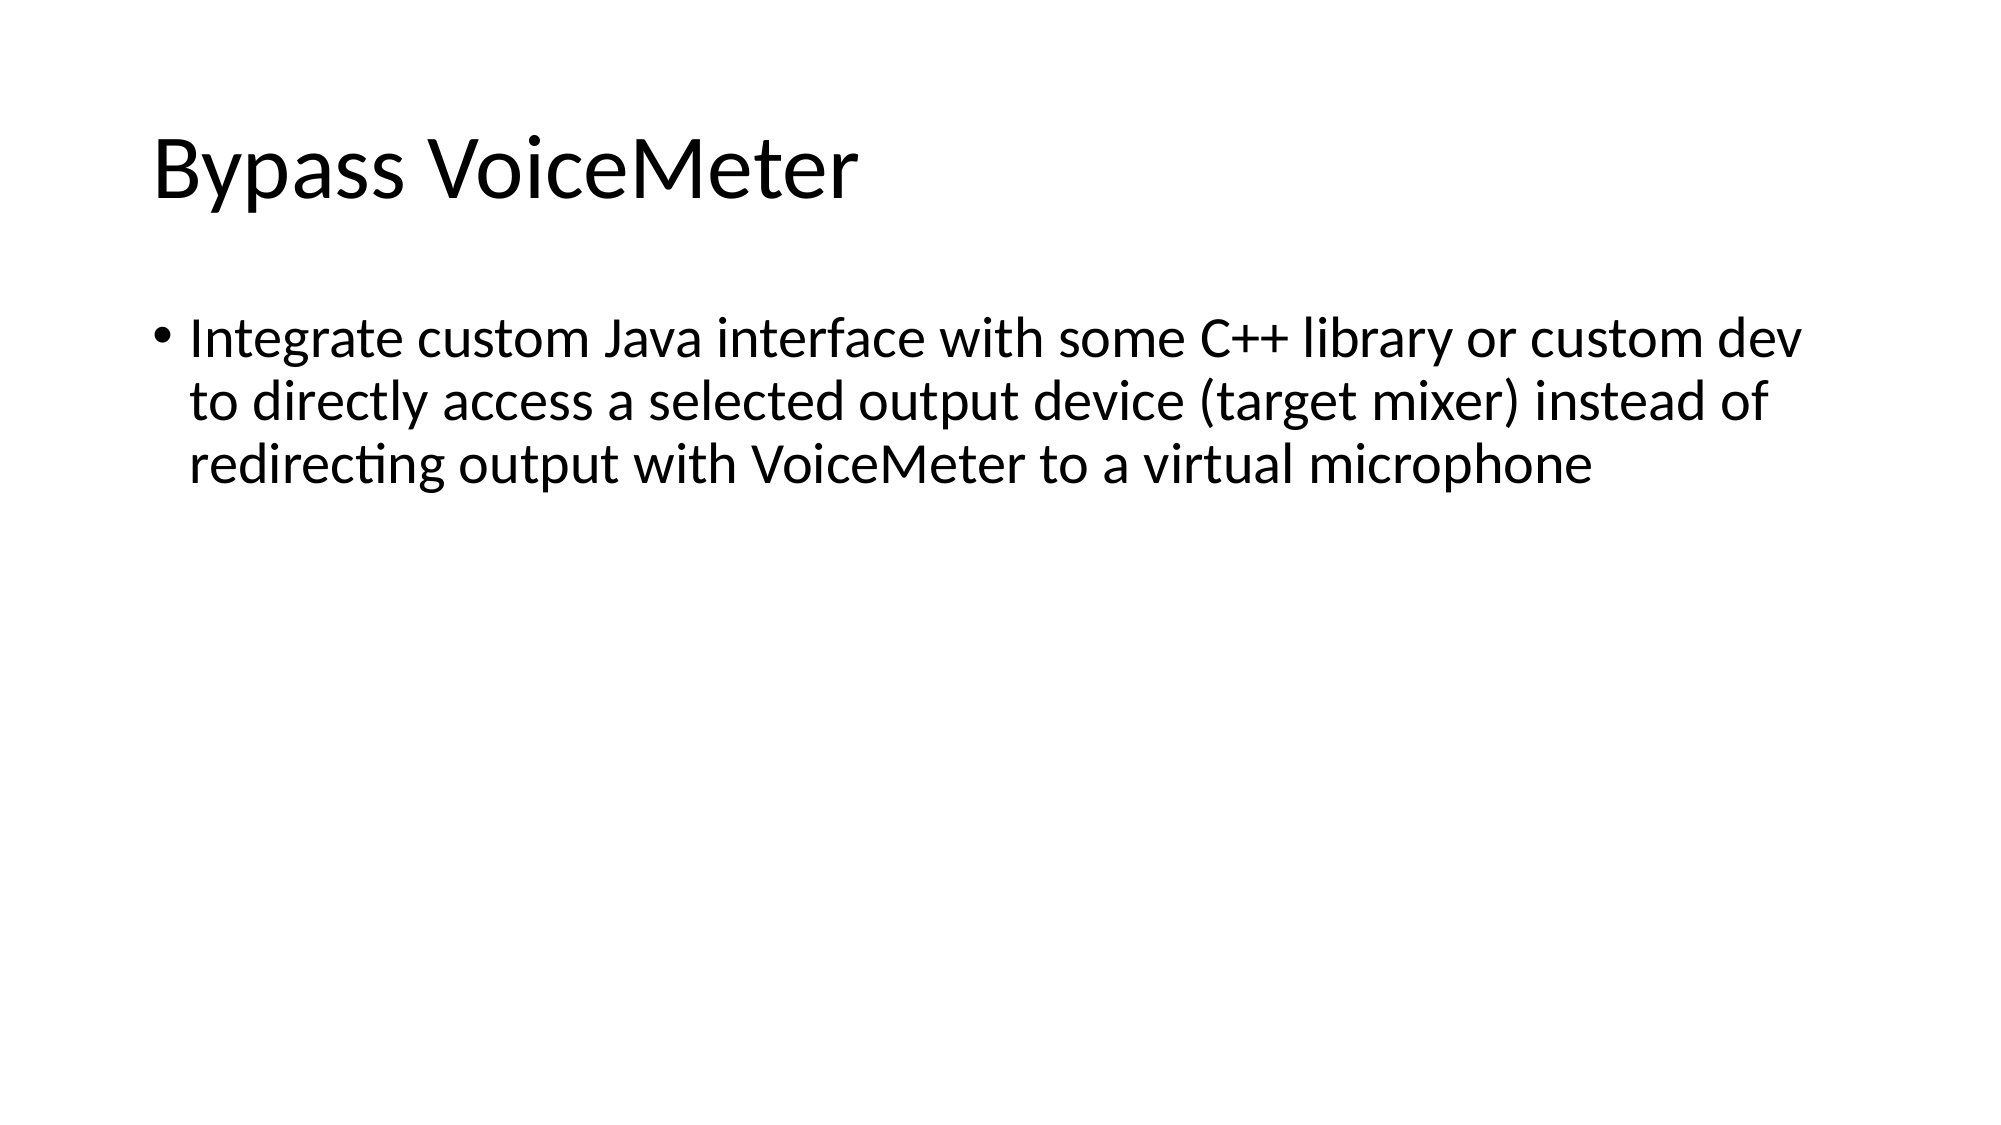

# Bypass VoiceMeter
Integrate custom Java interface with some C++ library or custom dev to directly access a selected output device (target mixer) instead of redirecting output with VoiceMeter to a virtual microphone